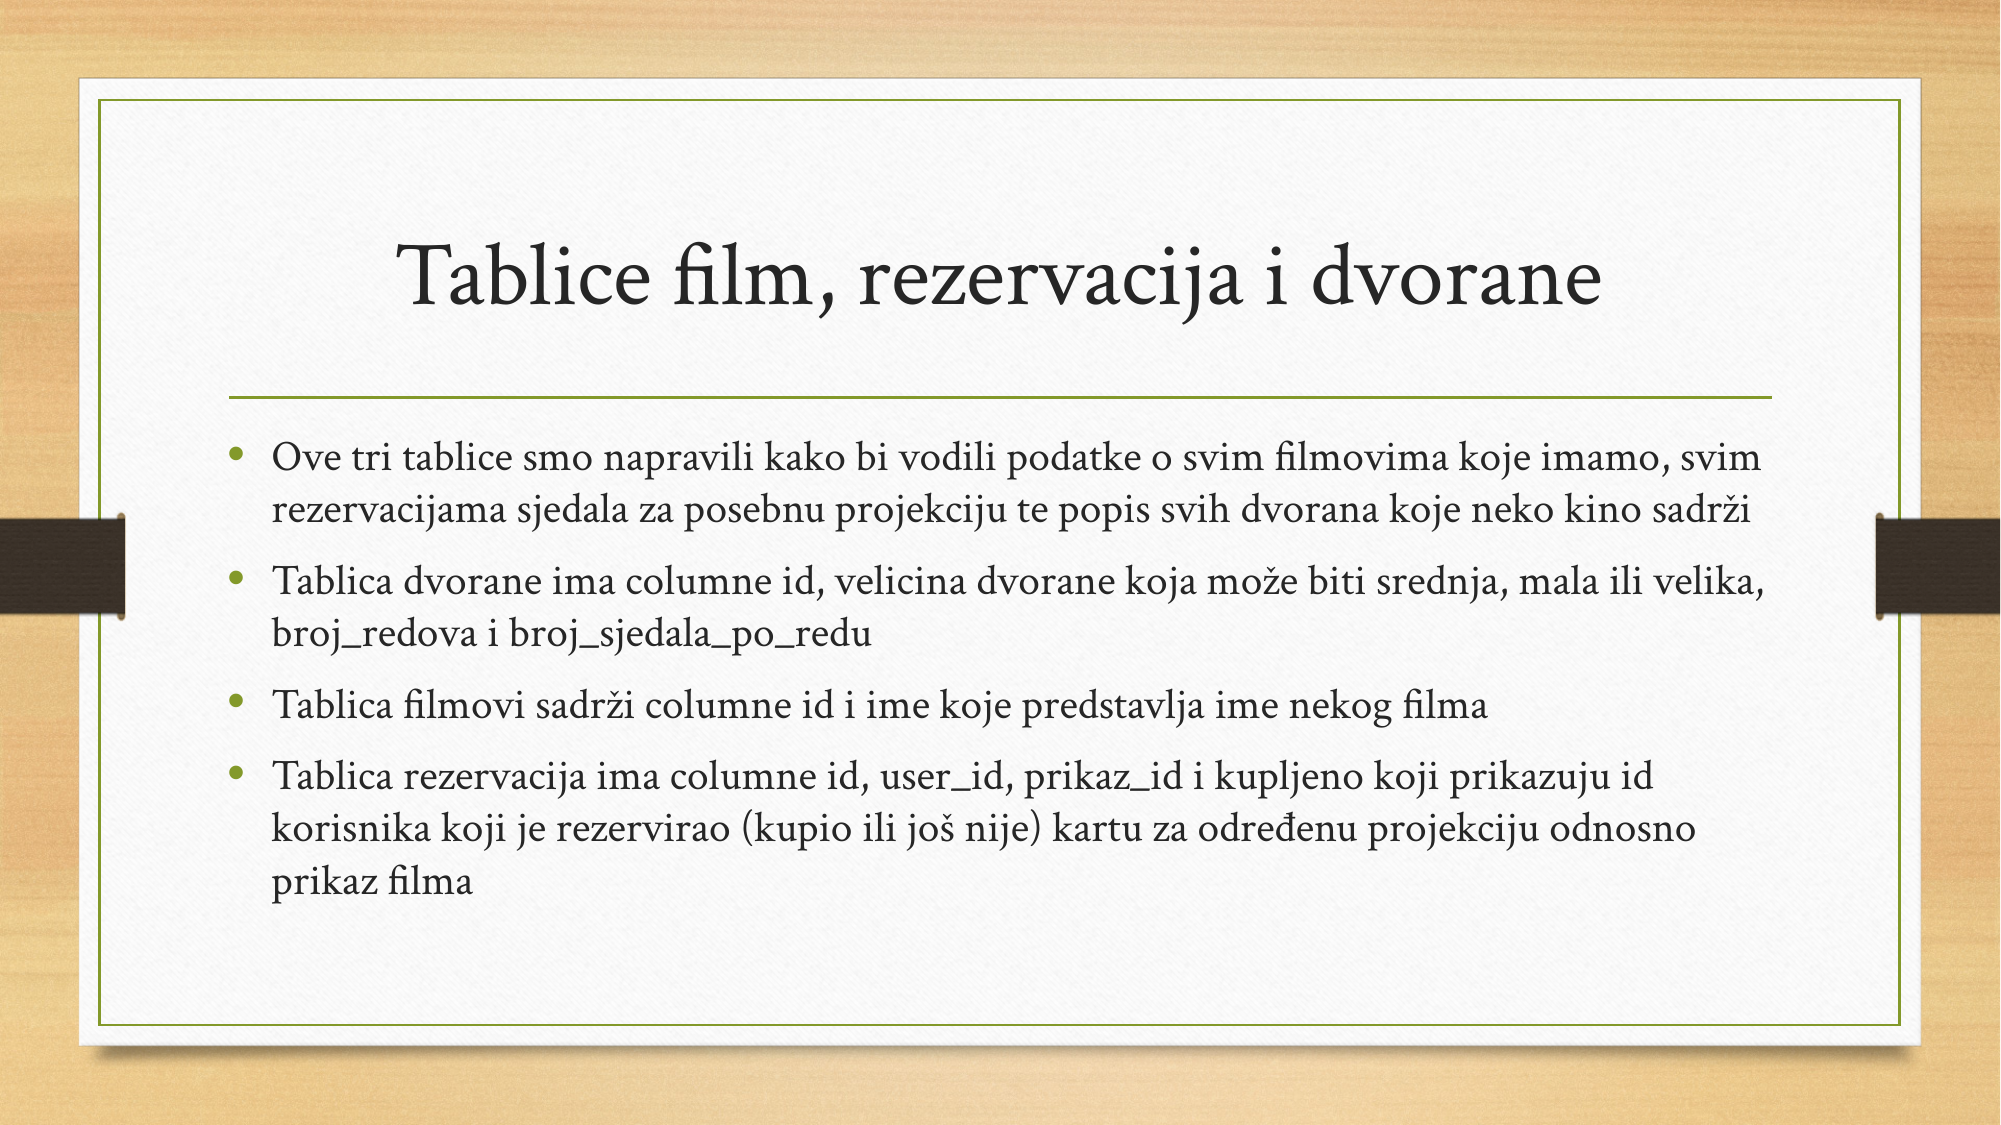

# Tablice film, rezervacija i dvorane
Ove tri tablice smo napravili kako bi vodili podatke o svim filmovima koje imamo, svim rezervacijama sjedala za posebnu projekciju te popis svih dvorana koje neko kino sadrži
Tablica dvorane ima columne id, velicina dvorane koja može biti srednja, mala ili velika, broj_redova i broj_sjedala_po_redu
Tablica filmovi sadrži columne id i ime koje predstavlja ime nekog filma
Tablica rezervacija ima columne id, user_id, prikaz_id i kupljeno koji prikazuju id korisnika koji je rezervirao (kupio ili još nije) kartu za određenu projekciju odnosno prikaz filma